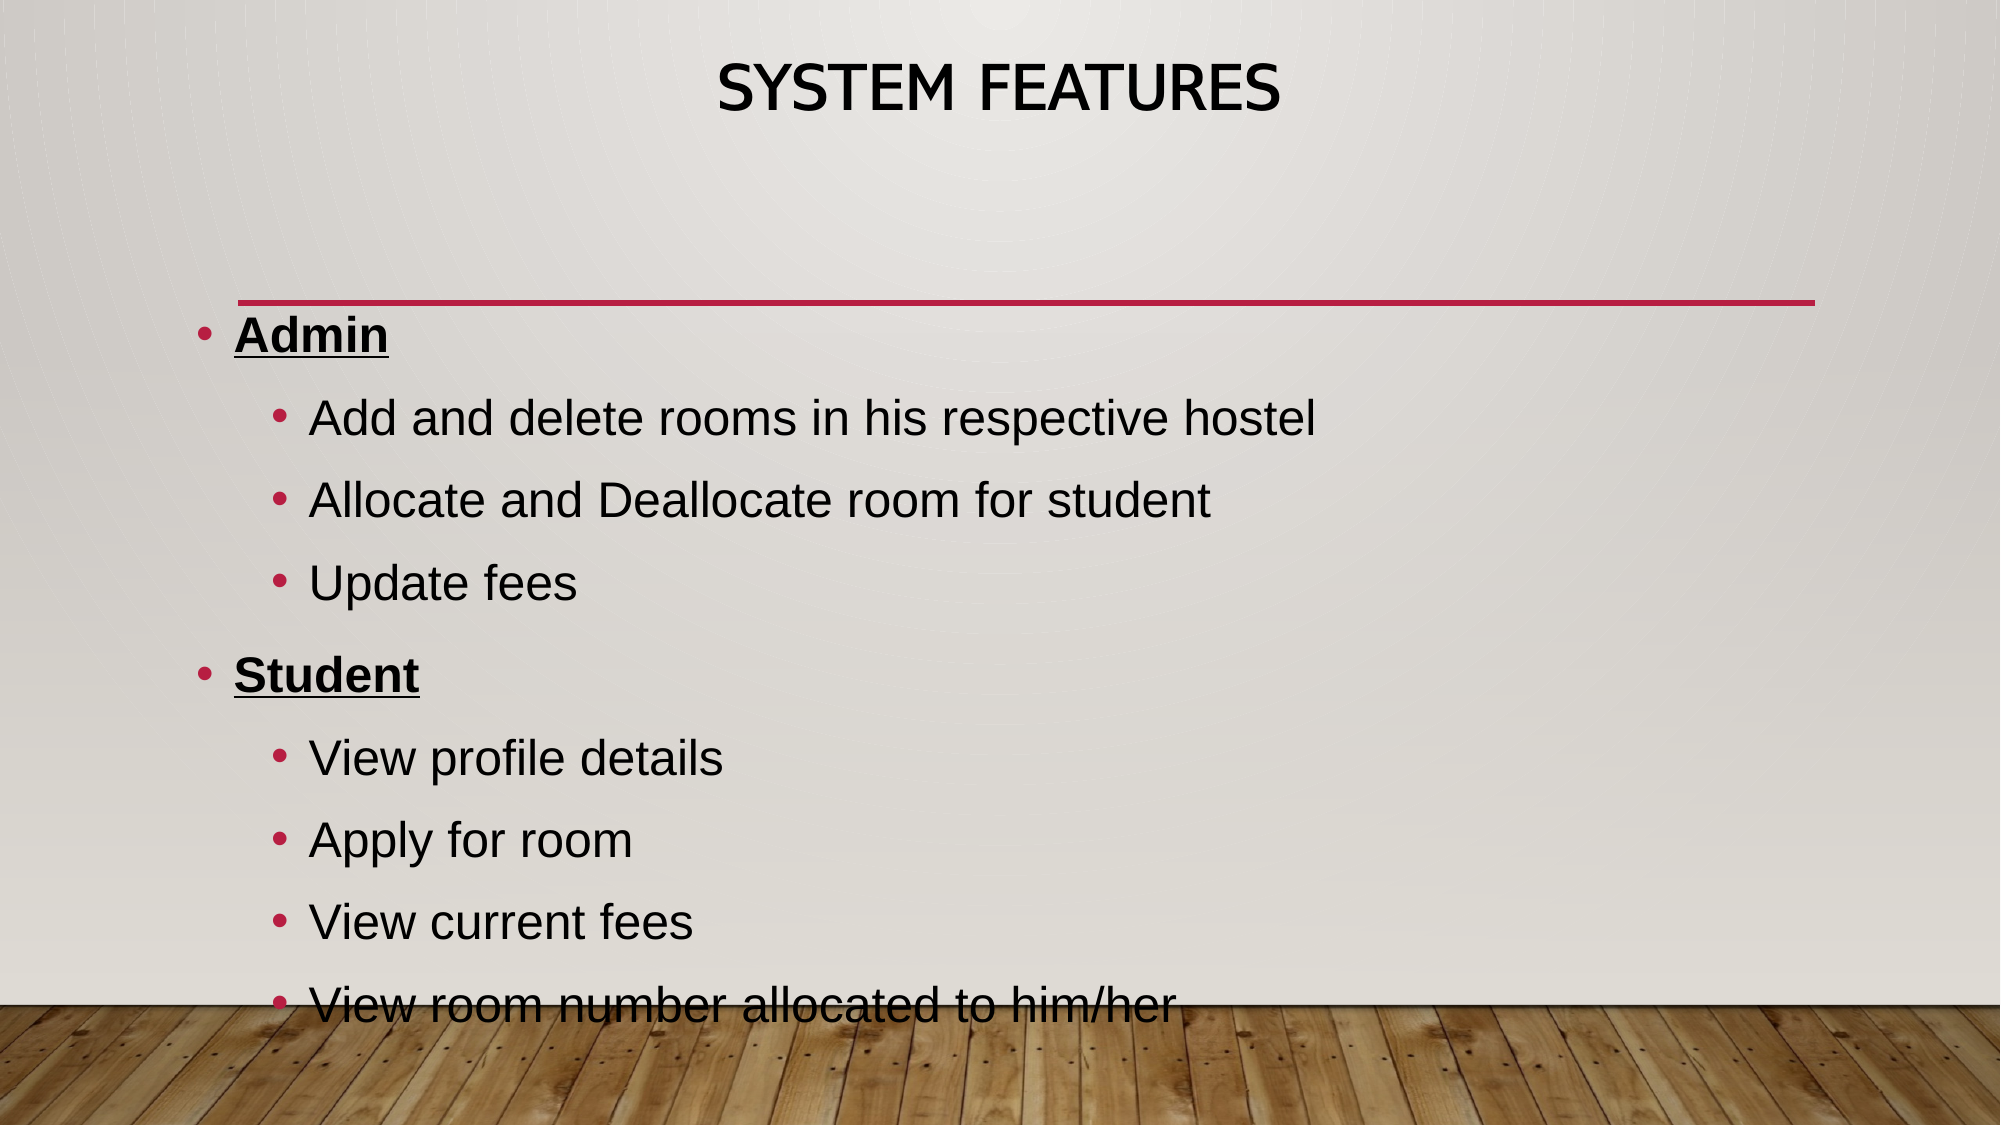

# System Features
Admin
Add and delete rooms in his respective hostel
Allocate and Deallocate room for student
Update fees
Student
View profile details
Apply for room
View current fees
View room number allocated to him/her